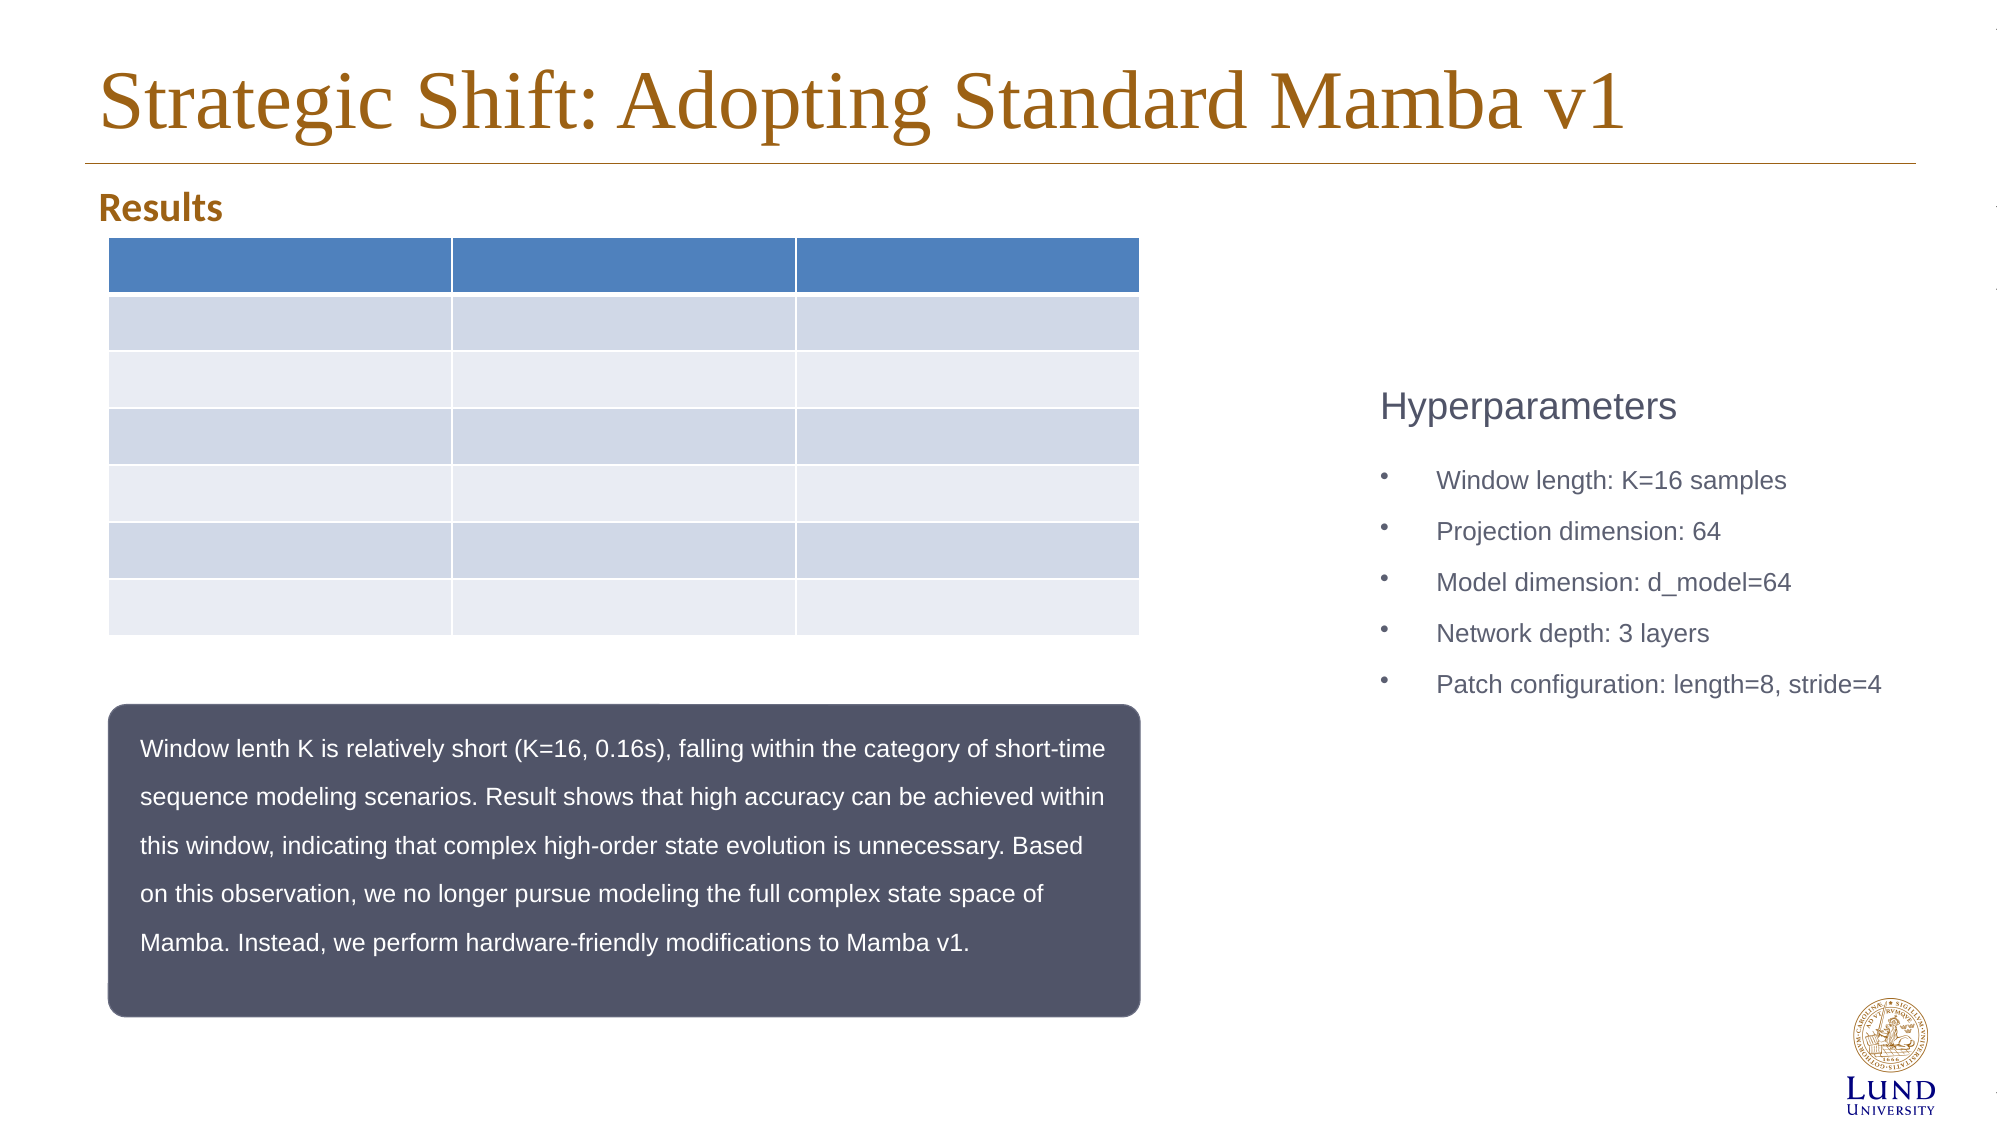

# Strategic Shift: Adopting Standard Mamba v1
Results
|  |  |  |
| --- | --- | --- |
|  |  |  |
|  |  |  |
|  |  |  |
|  |  |  |
|  |  |  |
|  |  |  |
Architectural Simplification
Temporal Modelling Focus
Hyperparameters
Mamba v1's selective state‑space design excels at short‑window temporal sequences typical of wireless localisation tasks.
Window length: K=16 samples
Projection dimension: 64
Model dimension: d_model=64
Network depth: 3 layers
Patch configuration: length=8, stride=4

Window lenth K is relatively short (K=16, 0.16s), falling within the category of short-time sequence modeling scenarios. Result shows that high accuracy can be achieved within this window, indicating that complex high-order state evolution is unnecessary. Based on this observation, we no longer pursue modeling the full complex state space of Mamba. Instead, we perform hardware-friendly modifications to Mamba v1.